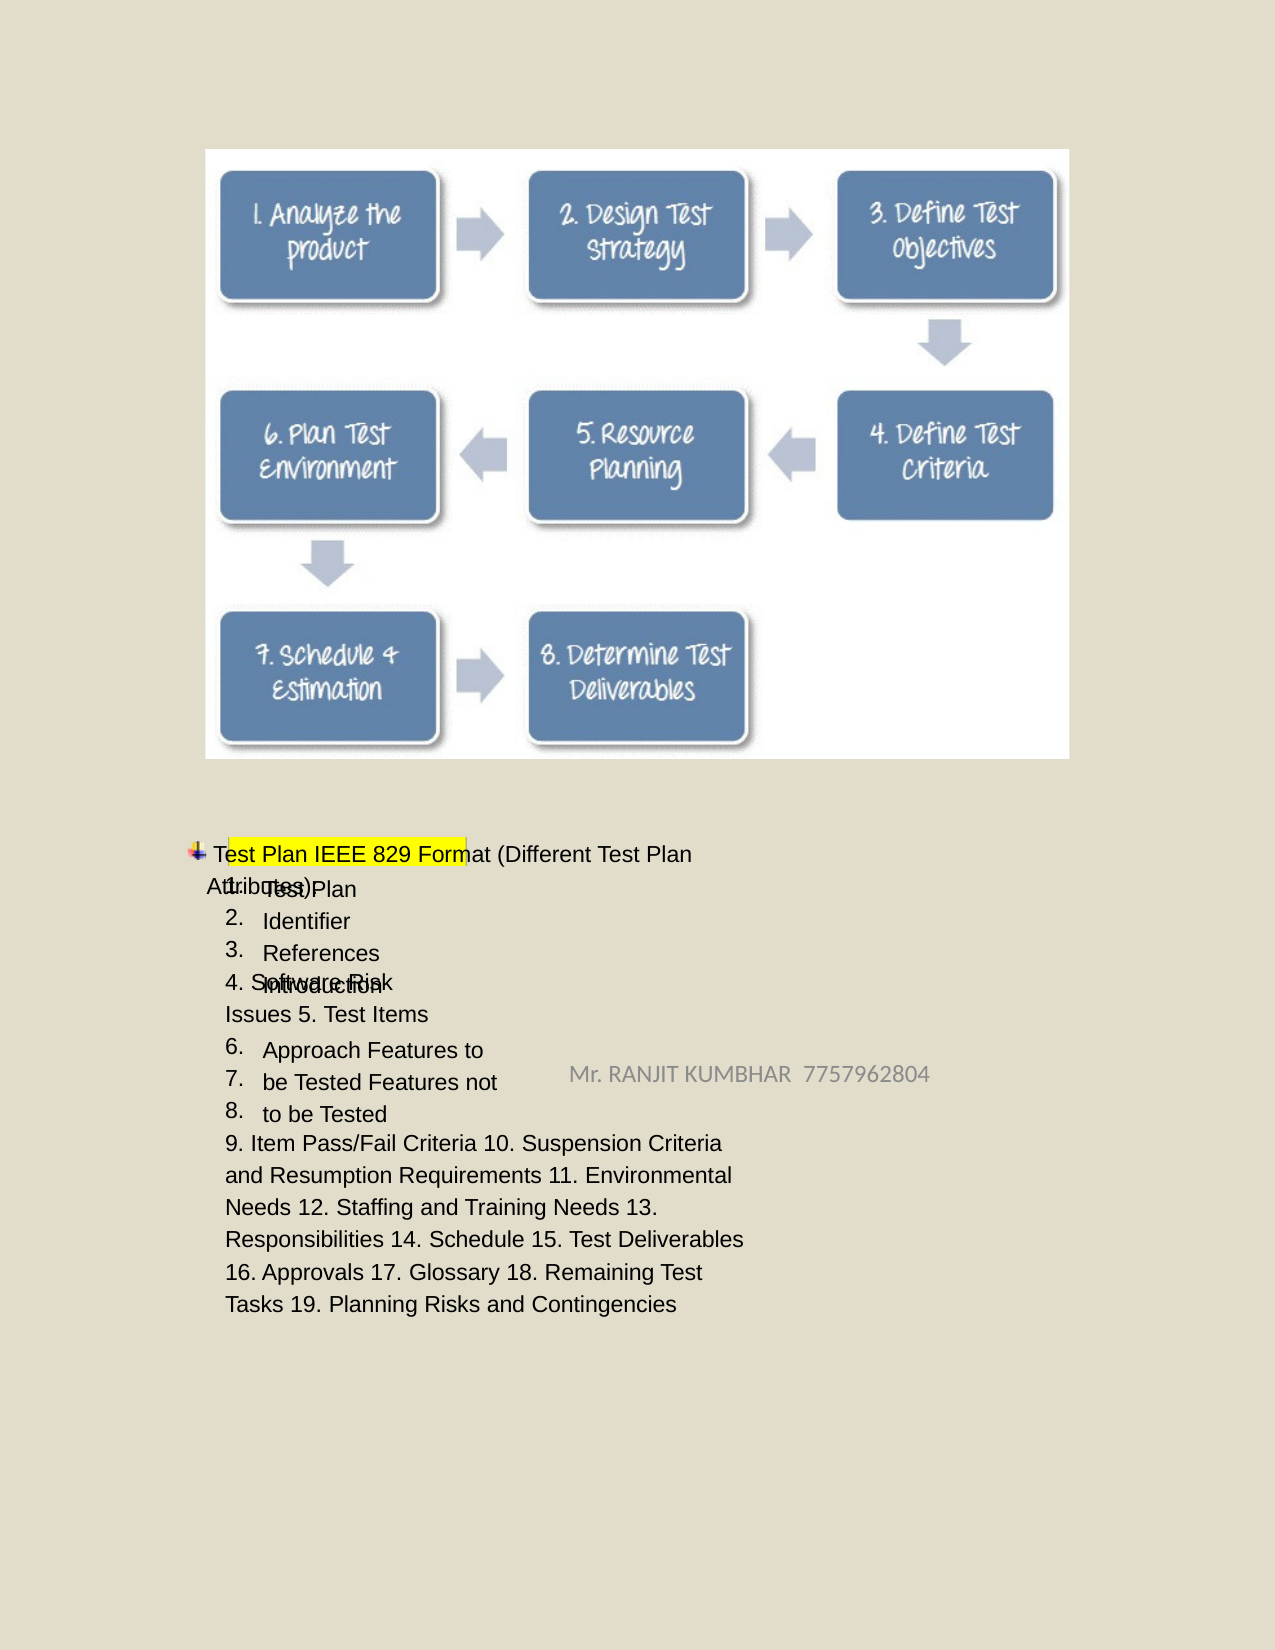

Test Plan IEEE 829 Format (Different Test Plan Attributes):

1. 2. 3.
Test Plan Identifier References Introduction
4. Software Risk Issues 5. Test Items
6. 7. 8.
Approach Features to be Tested Features not to be Tested
Mr. RANJIT KUMBHAR  7757962804
9. Item Pass/Fail Criteria 10. Suspension Criteria and Resumption Requirements 11. Environmental Needs 12. Staffing and Training Needs 13. Responsibilities 14. Schedule 15. Test Deliverables 16. Approvals 17. Glossary 18. Remaining Test Tasks 19. Planning Risks and Contingencies